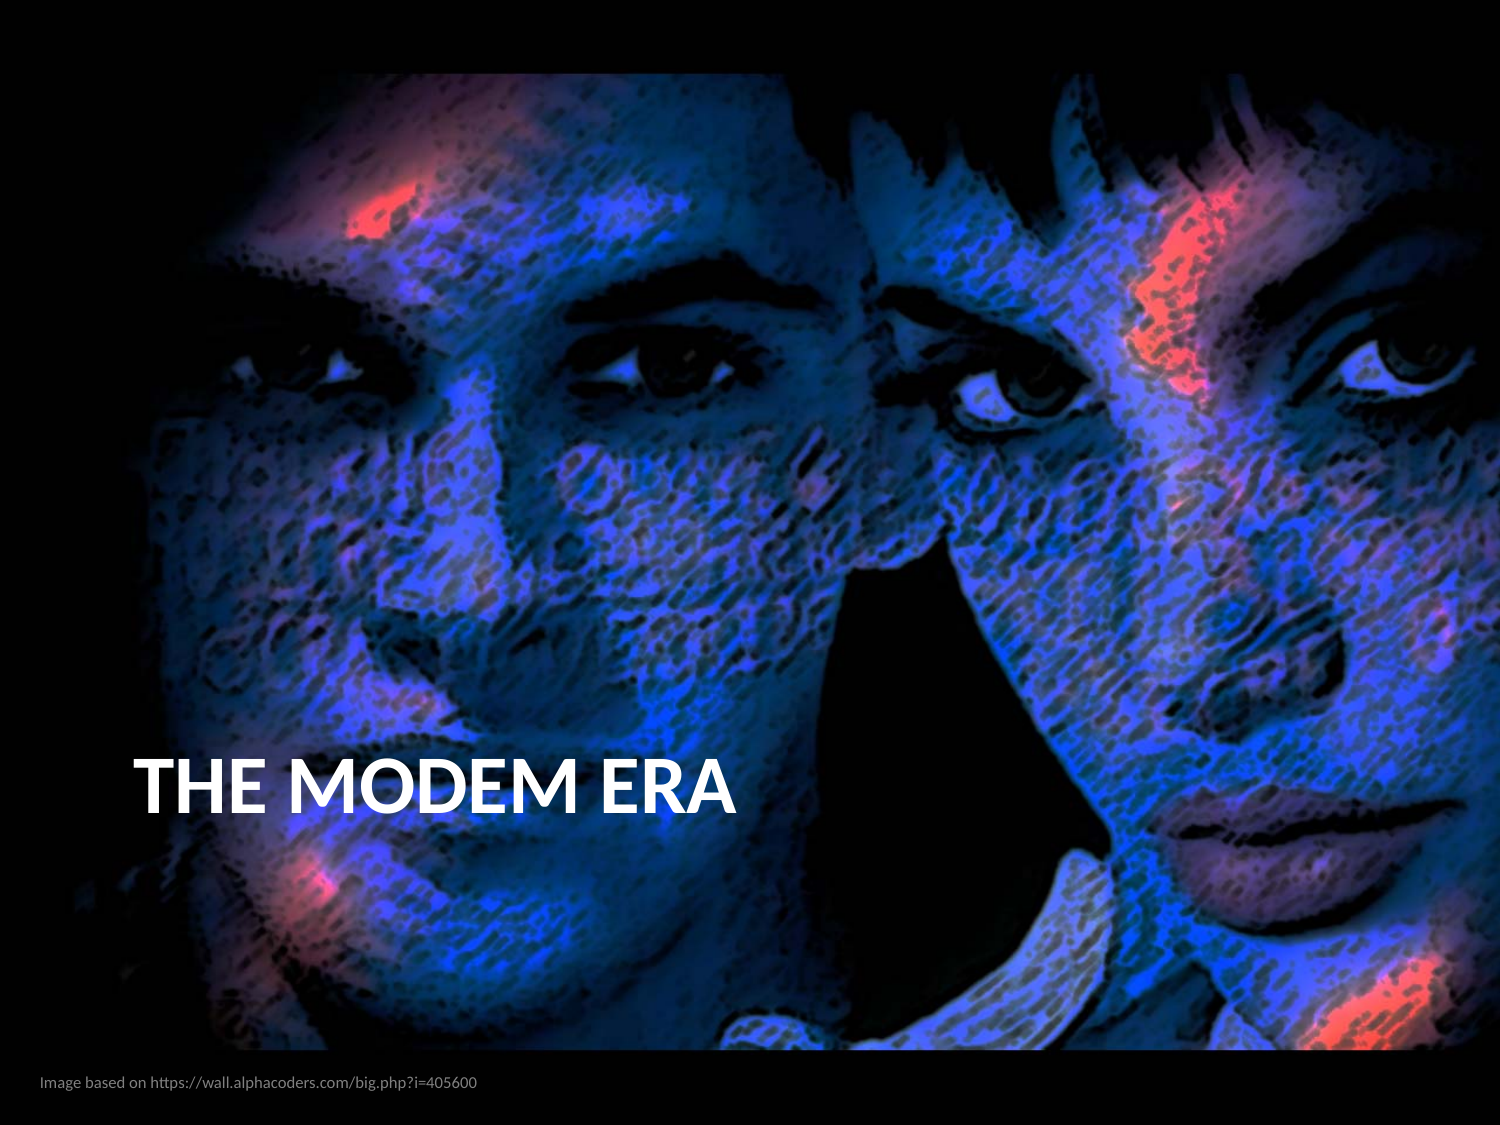

# The Modem Era
Image based on https://wall.alphacoders.com/big.php?i=405600